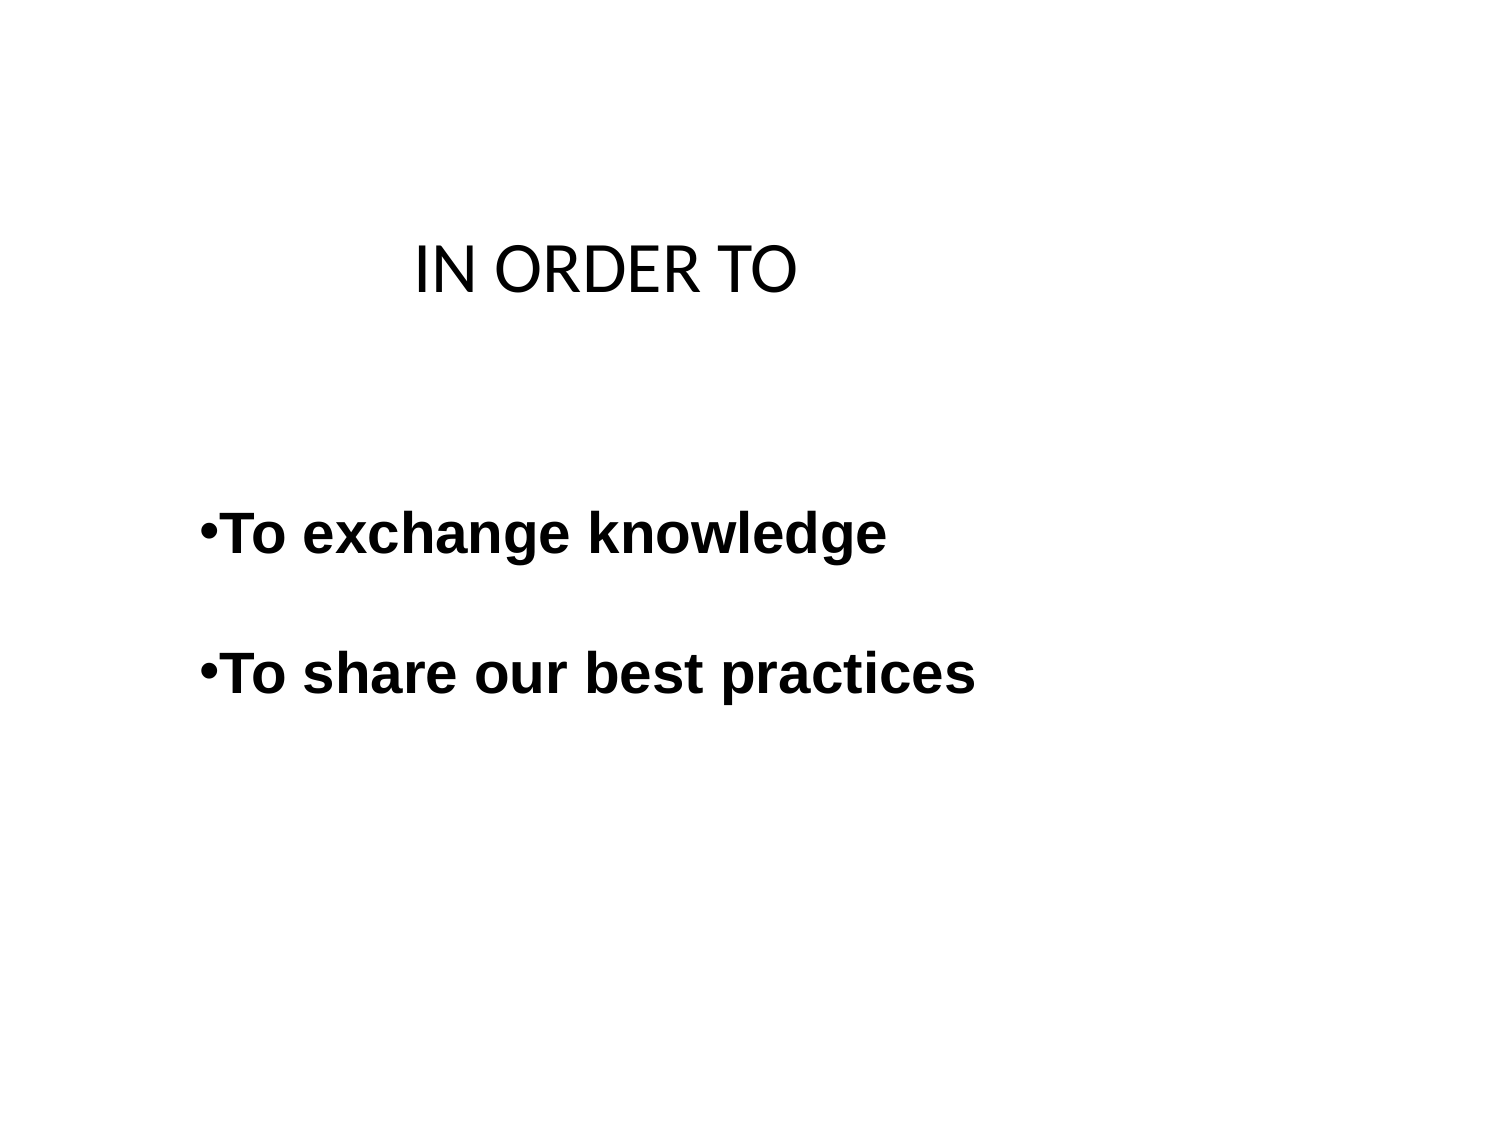

IN ORDER TO
To exchange knowledge
To share our best practices